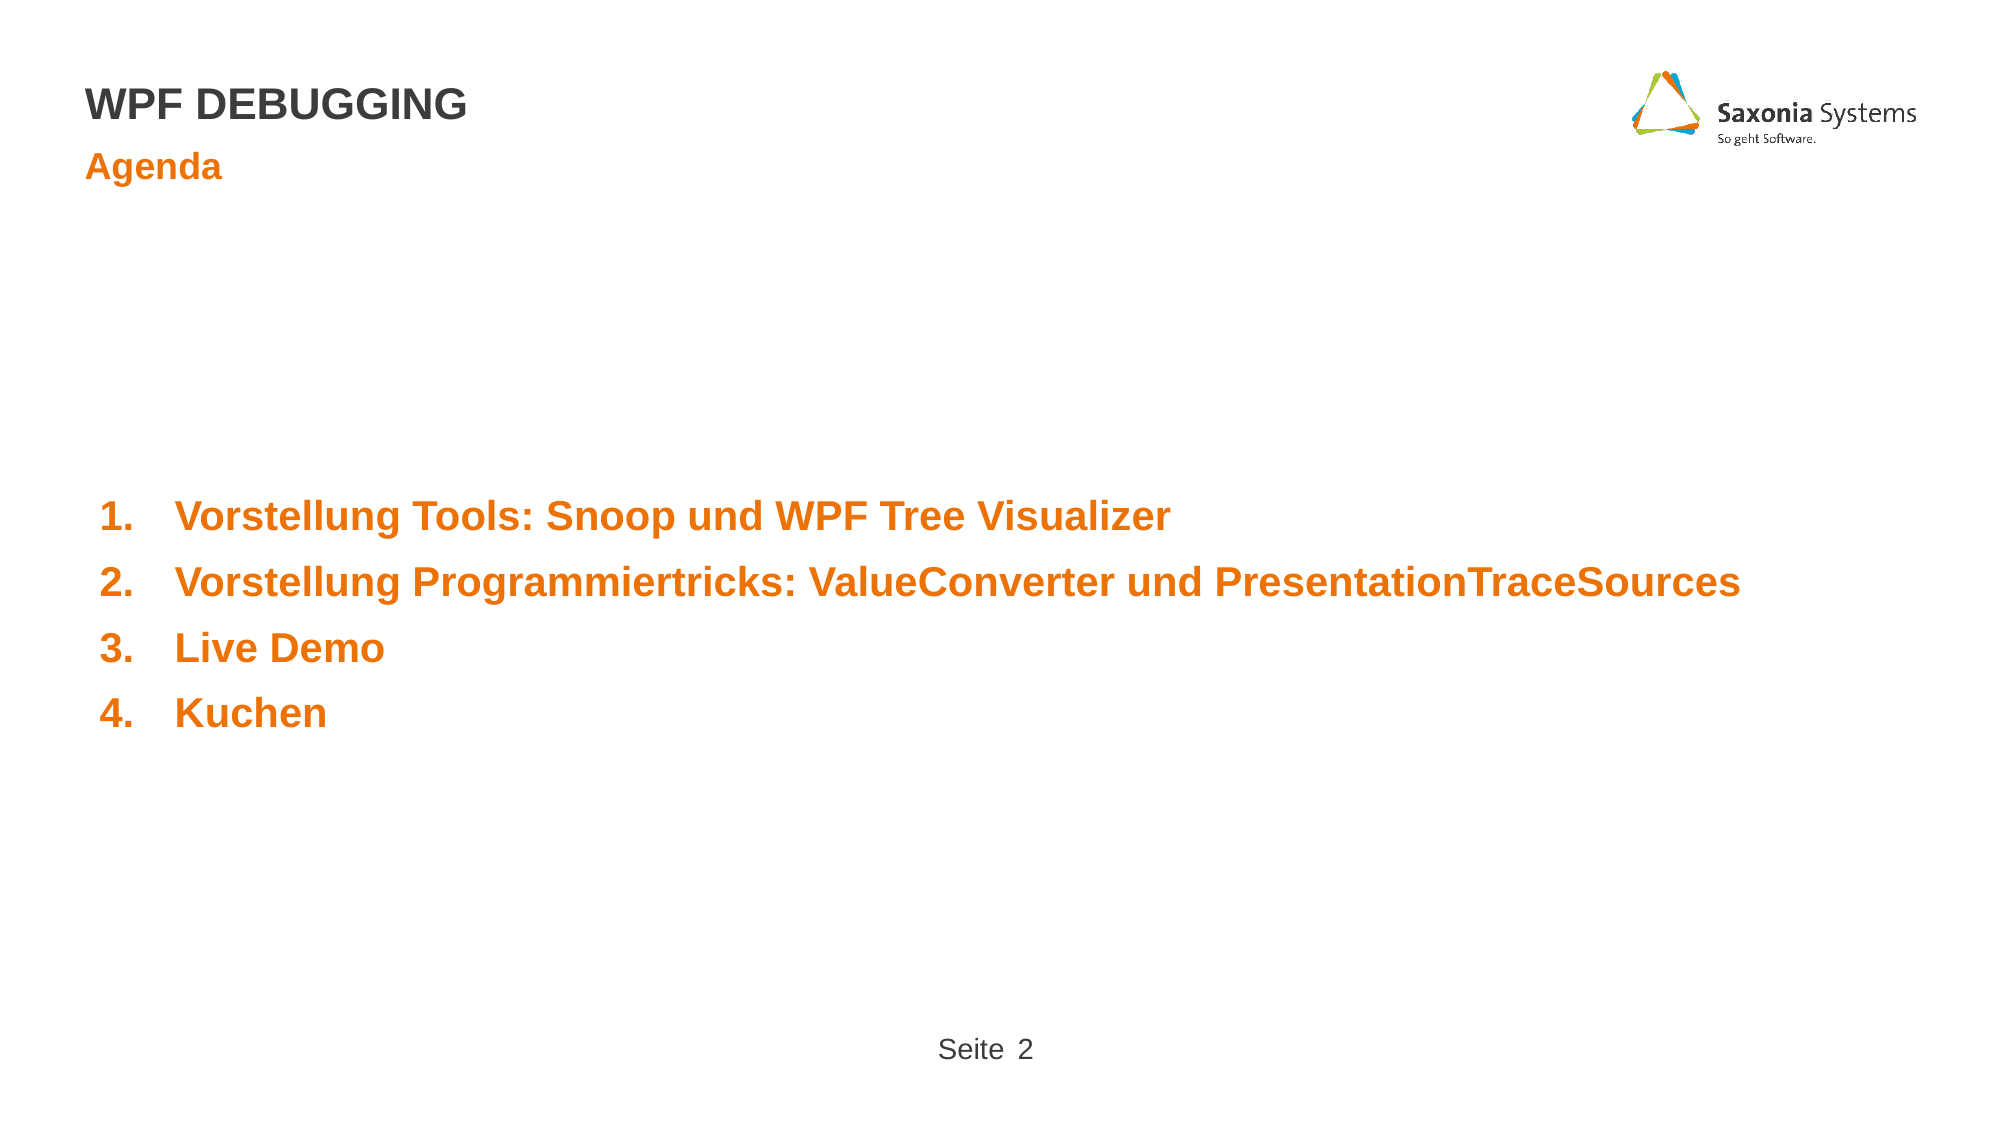

# Wpf debugging
Vorstellung Tools: Snoop und WPF Tree Visualizer
Vorstellung Programmiertricks: ValueConverter und PresentationTraceSources
Live Demo
Kuchen

2